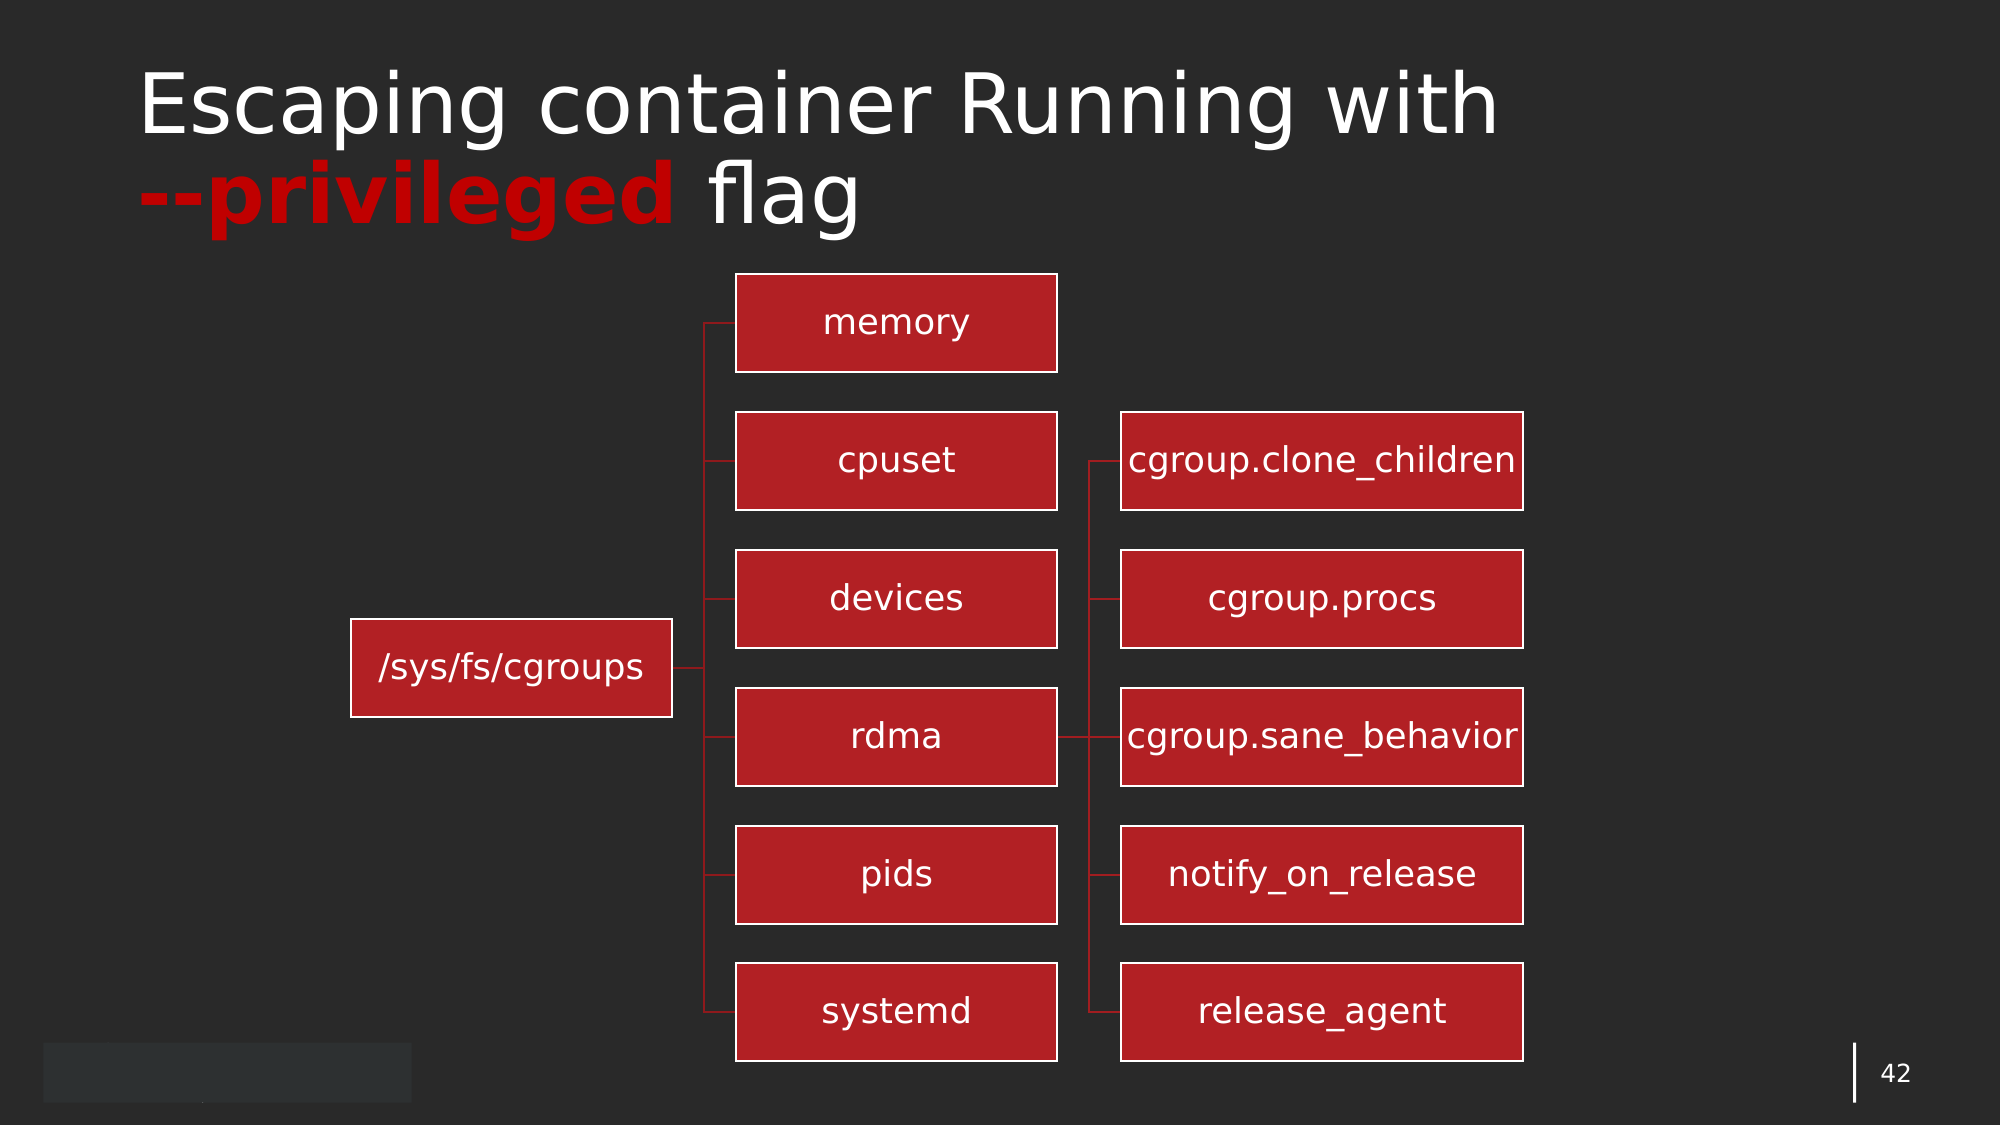

Escaping container Running with            --privileged flag

memory

cpuset

cgroup.clone_children

devices

cgroup.procs

/sys/fs/cgroups

rdma

cgroup.sane_behavior

pids

notify_on_release

systemd

release_agent

42